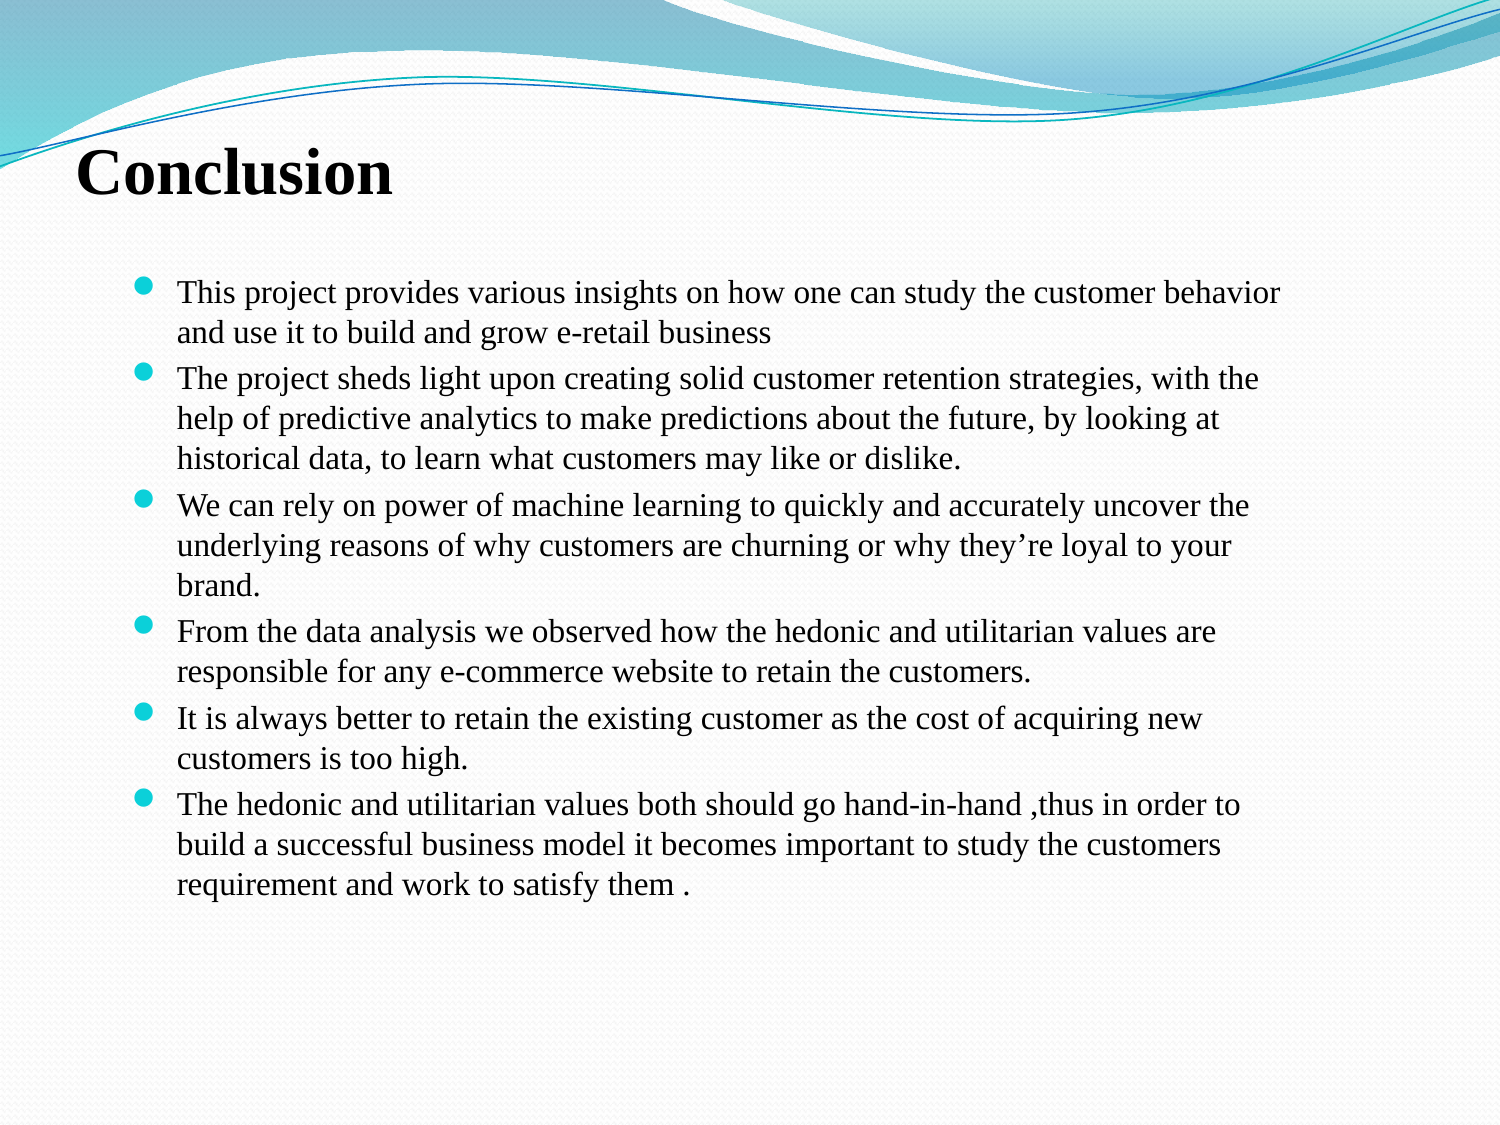

# Conclusion
This project provides various insights on how one can study the customer behavior and use it to build and grow e-retail business
The project sheds light upon creating solid customer retention strategies, with the help of predictive analytics to make predictions about the future, by looking at historical data, to learn what customers may like or dislike.
We can rely on power of machine learning to quickly and accurately uncover the underlying reasons of why customers are churning or why they’re loyal to your brand.
From the data analysis we observed how the hedonic and utilitarian values are responsible for any e-commerce website to retain the customers.
It is always better to retain the existing customer as the cost of acquiring new customers is too high.
The hedonic and utilitarian values both should go hand-in-hand ,thus in order to build a successful business model it becomes important to study the customers requirement and work to satisfy them .